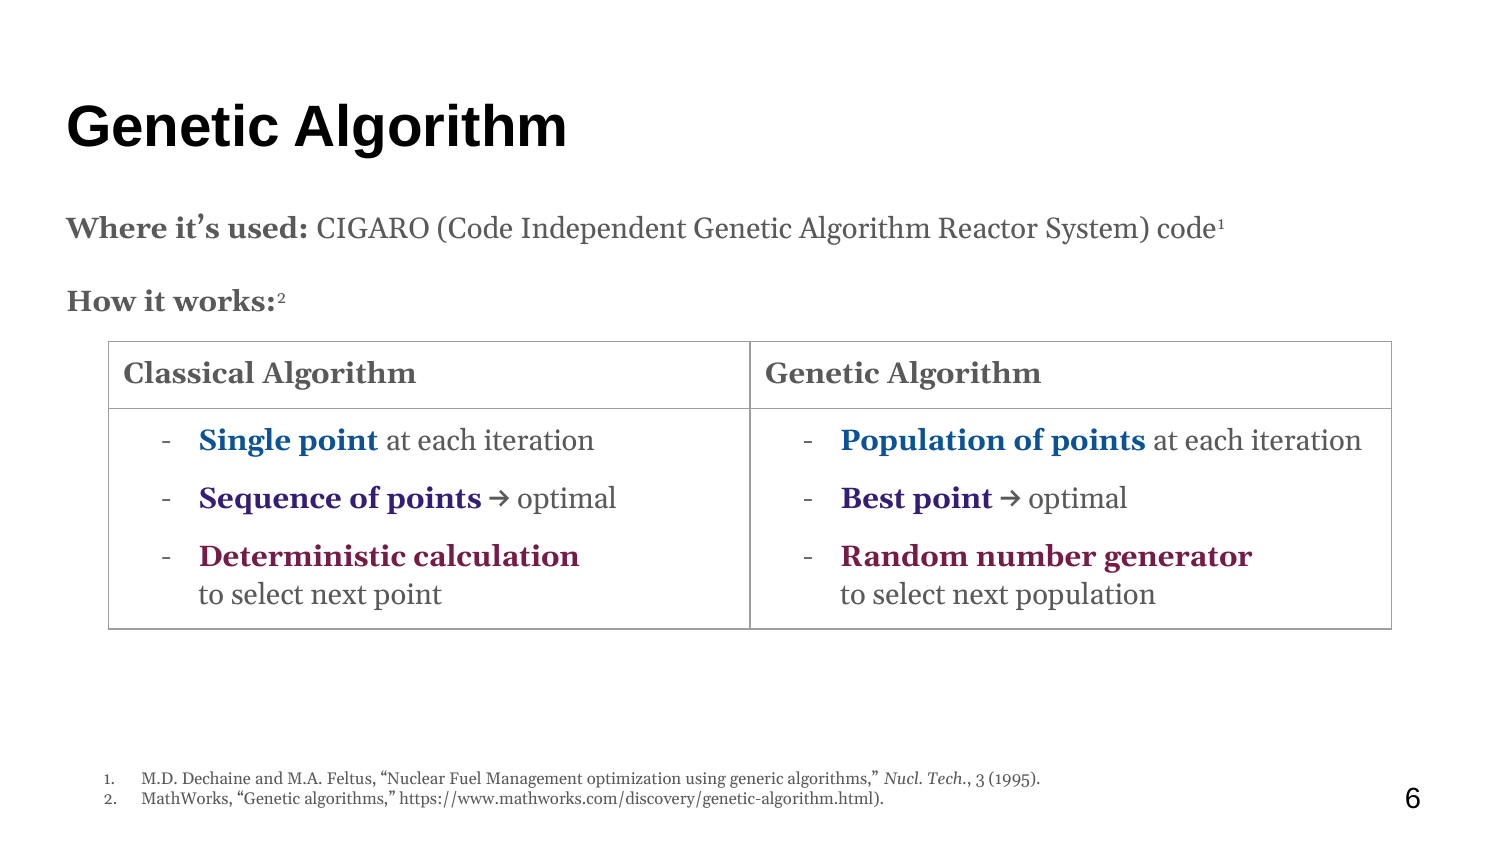

# Genetic Algorithm
Where it’s used: CIGARO (Code Independent Genetic Algorithm Reactor System) code1
How it works:2

| Classical Algorithm | Genetic Algorithm |
| --- | --- |
| Single point at each iteration Sequence of points → optimal Deterministic calculation to select next point | Population of points at each iteration Best point → optimal Random number generator to select next population |
6
M.D. Dechaine and M.A. Feltus, “Nuclear Fuel Management optimization using generic algorithms,” Nucl. Tech., 3 (1995).
MathWorks, “Genetic algorithms,” https://www.mathworks.com/discovery/genetic-algorithm.html).